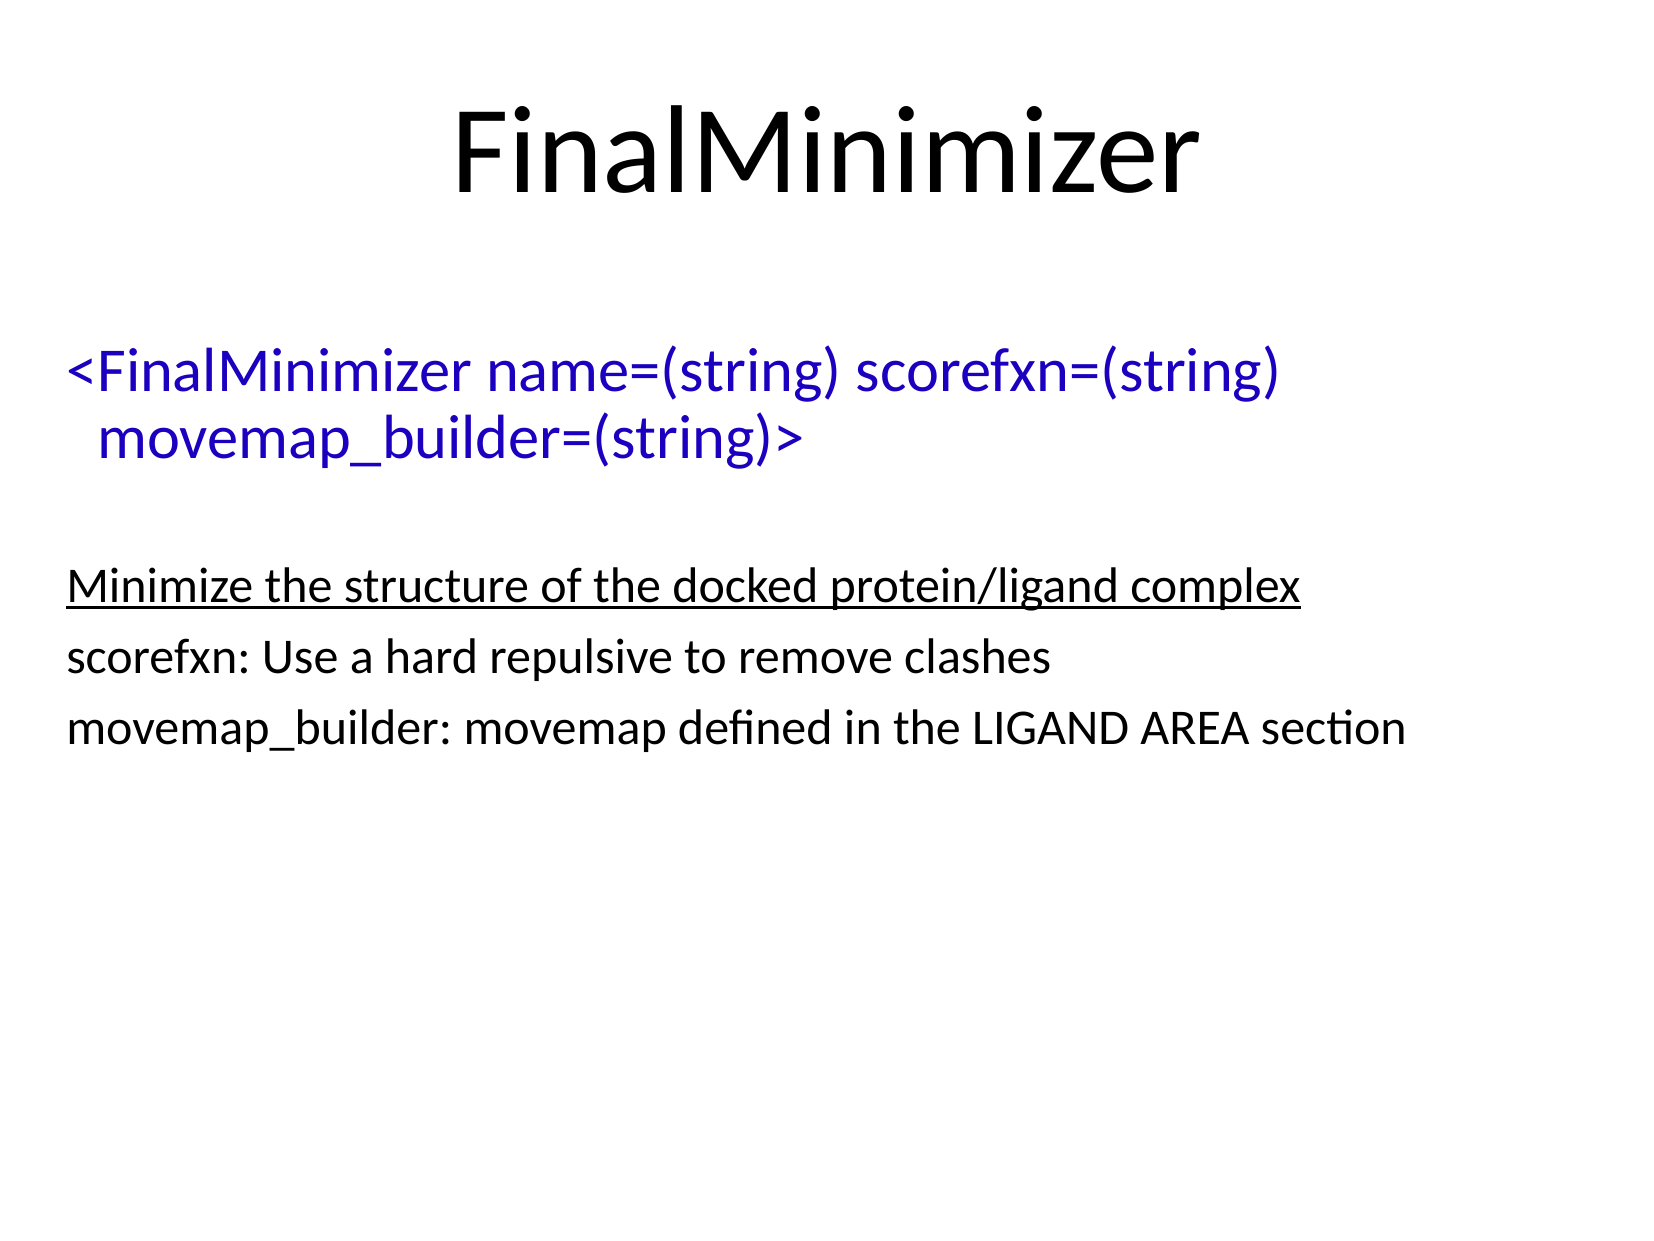

# FinalMinimizer
<FinalMinimizer name=(string) scorefxn=(string) movemap_builder=(string)>

Minimize the structure of the docked protein/ligand complex
scorefxn: Use a hard repulsive to remove clashes
movemap_builder: movemap defined in the LIGAND AREA section